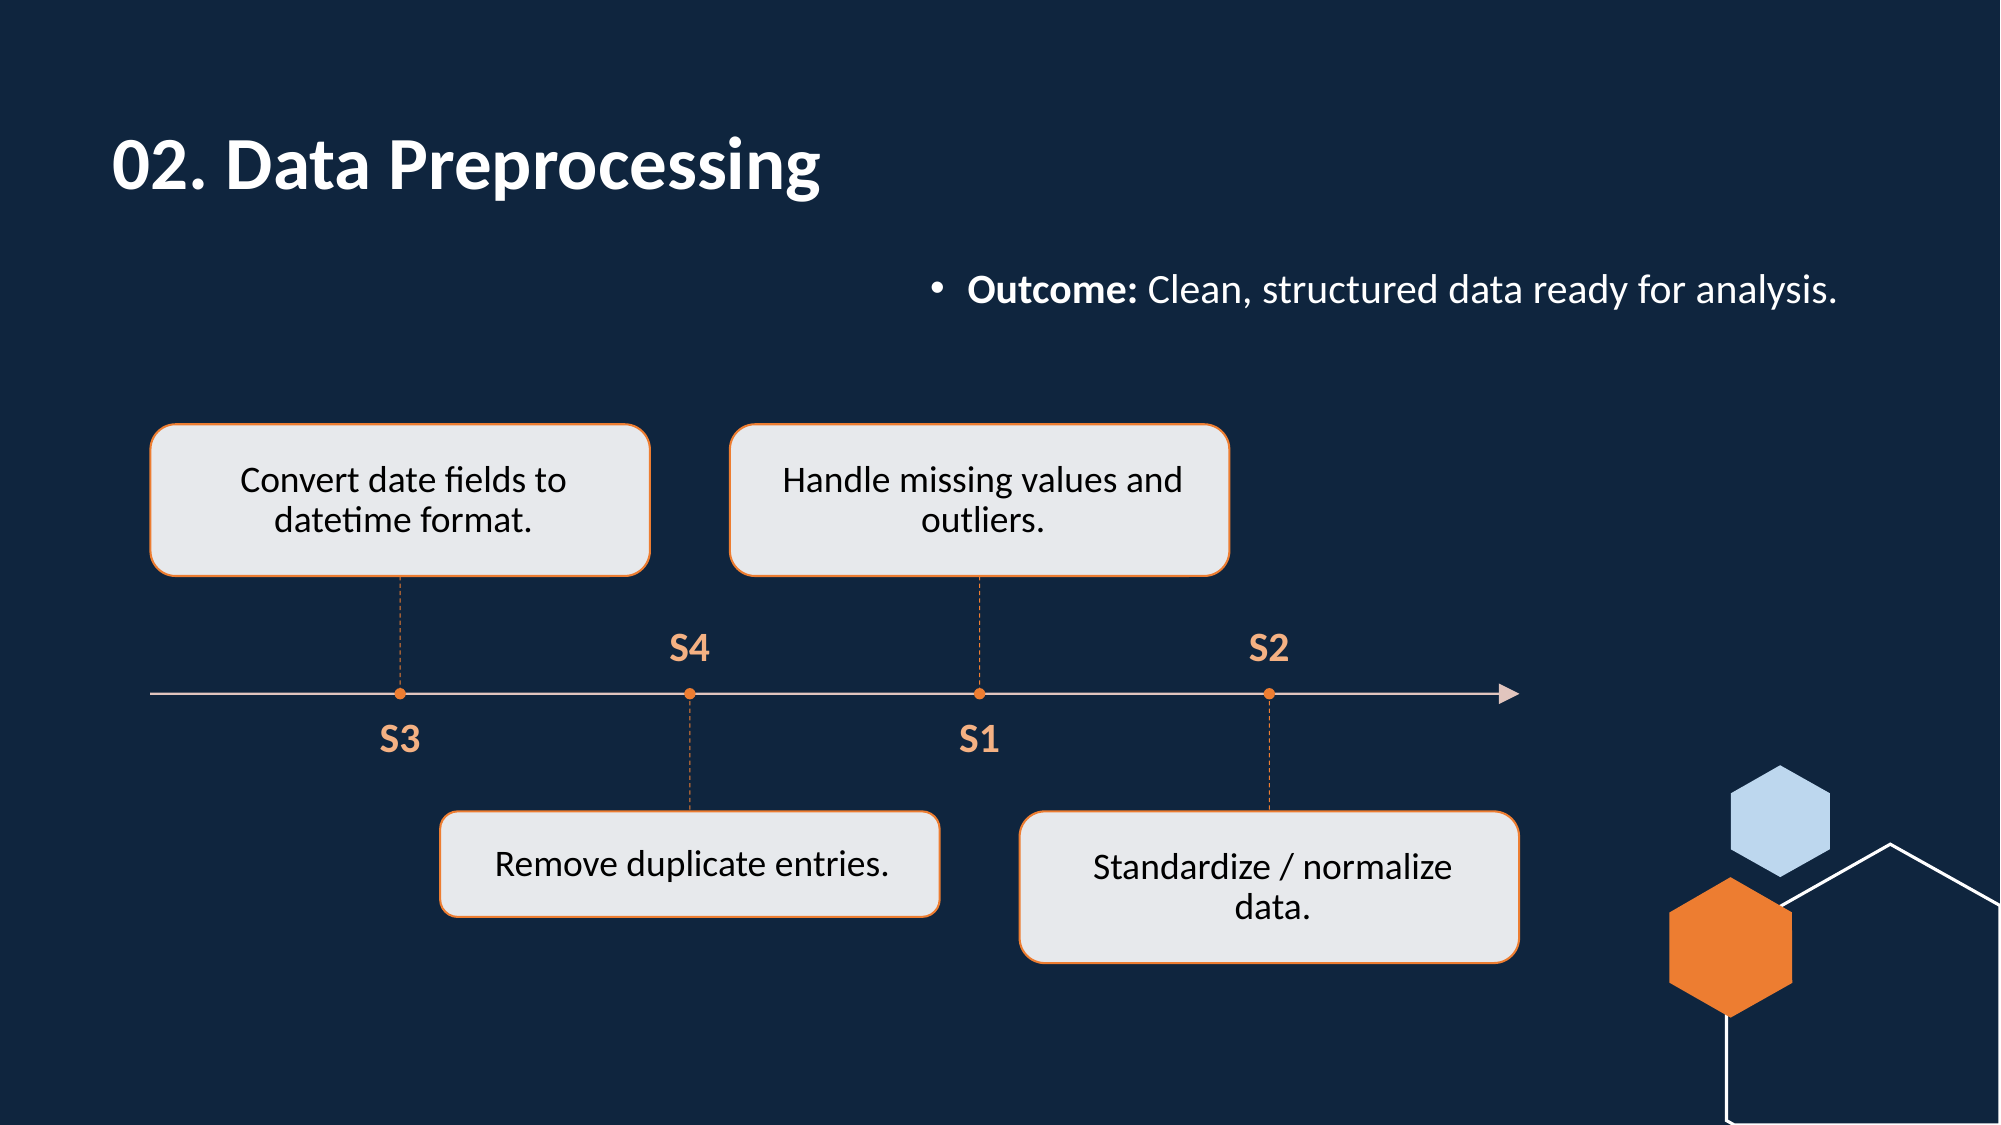

# 02. Data Preprocessing
Outcome: Clean, structured data ready for analysis.
S3
Convert date fields to datetime format.
S4
Remove duplicate entries.
S1
Handle missing values and outliers.
S2
Standardize / normalize data.